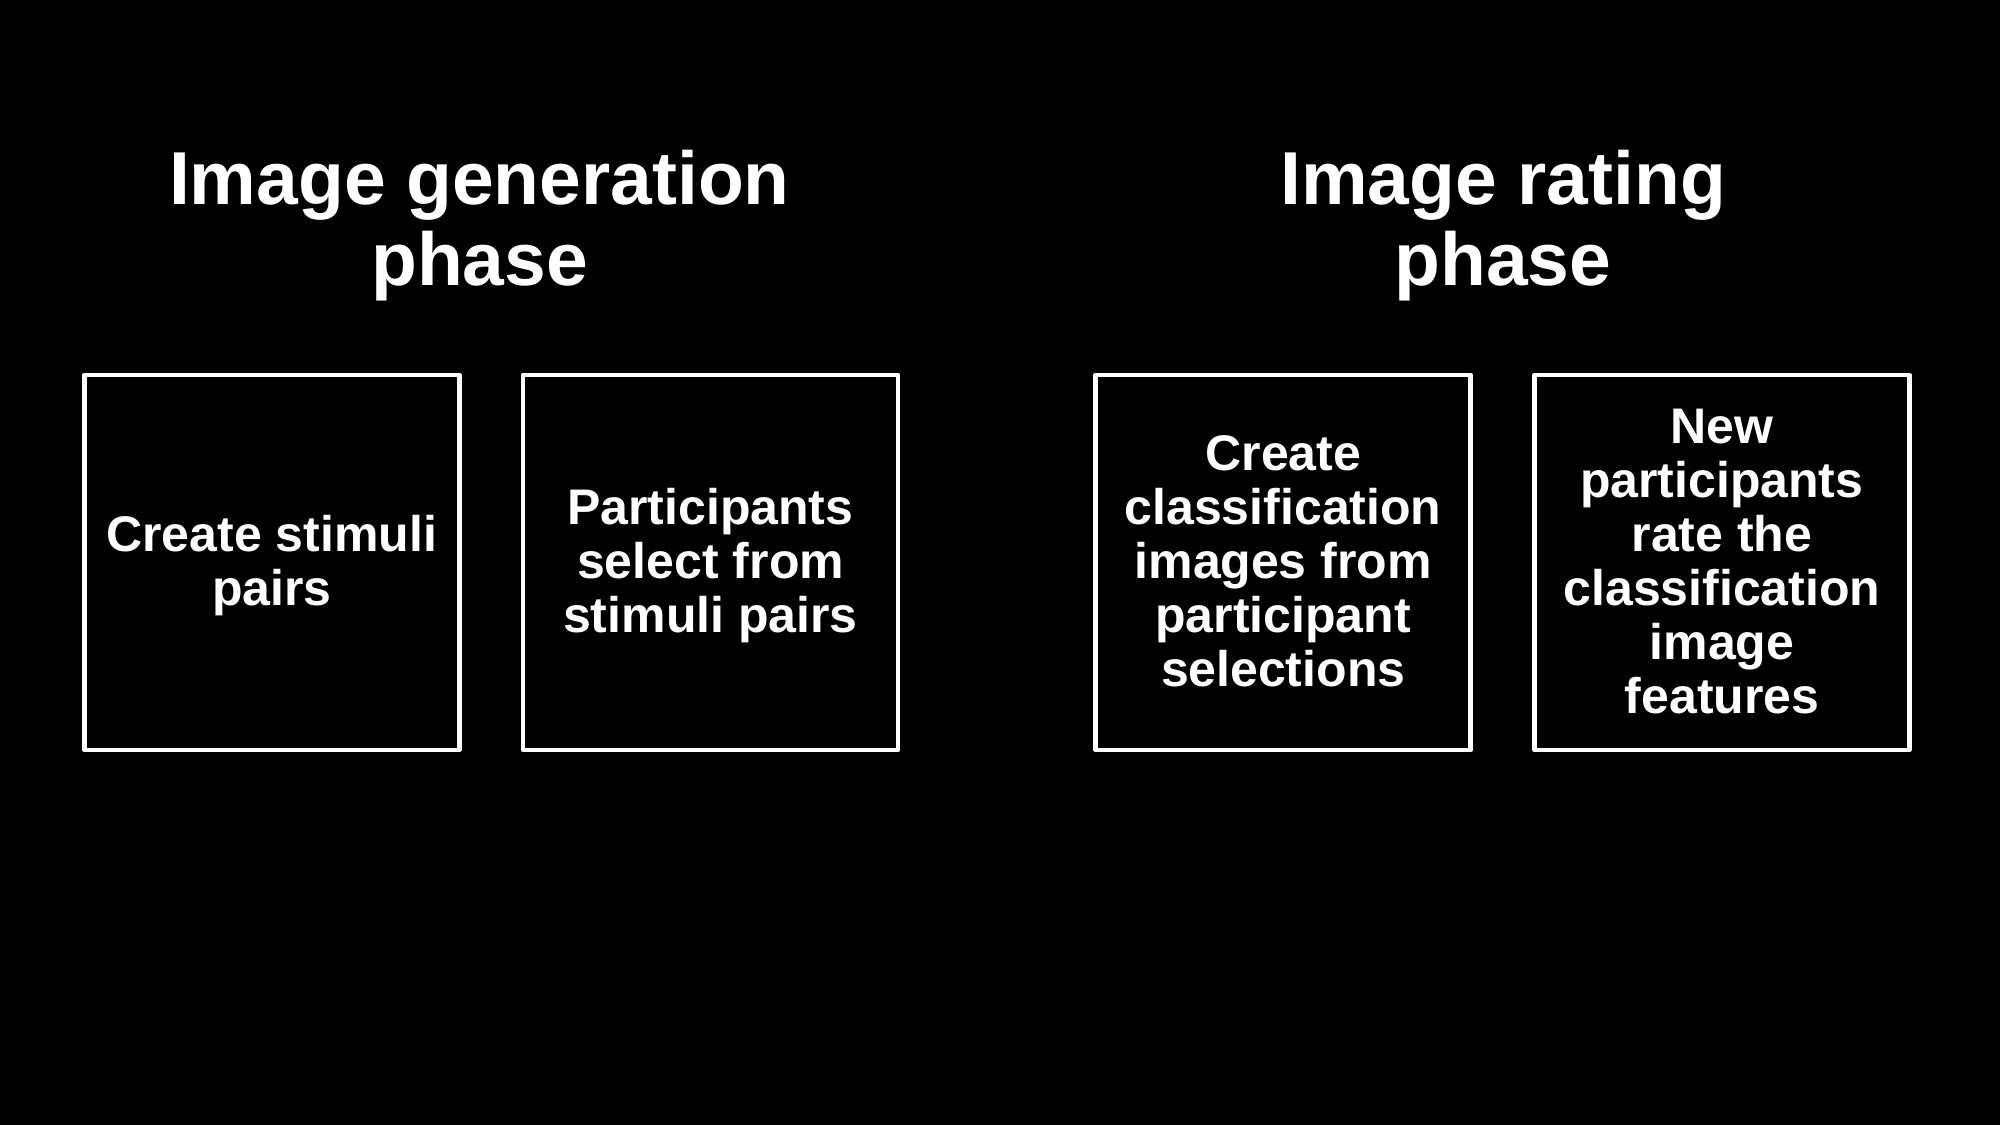

Image generation phase
Image rating phase
Create stimuli
pairs
Participants select from stimuli pairs
Create classification images from participant selections
New participants rate the classification image features